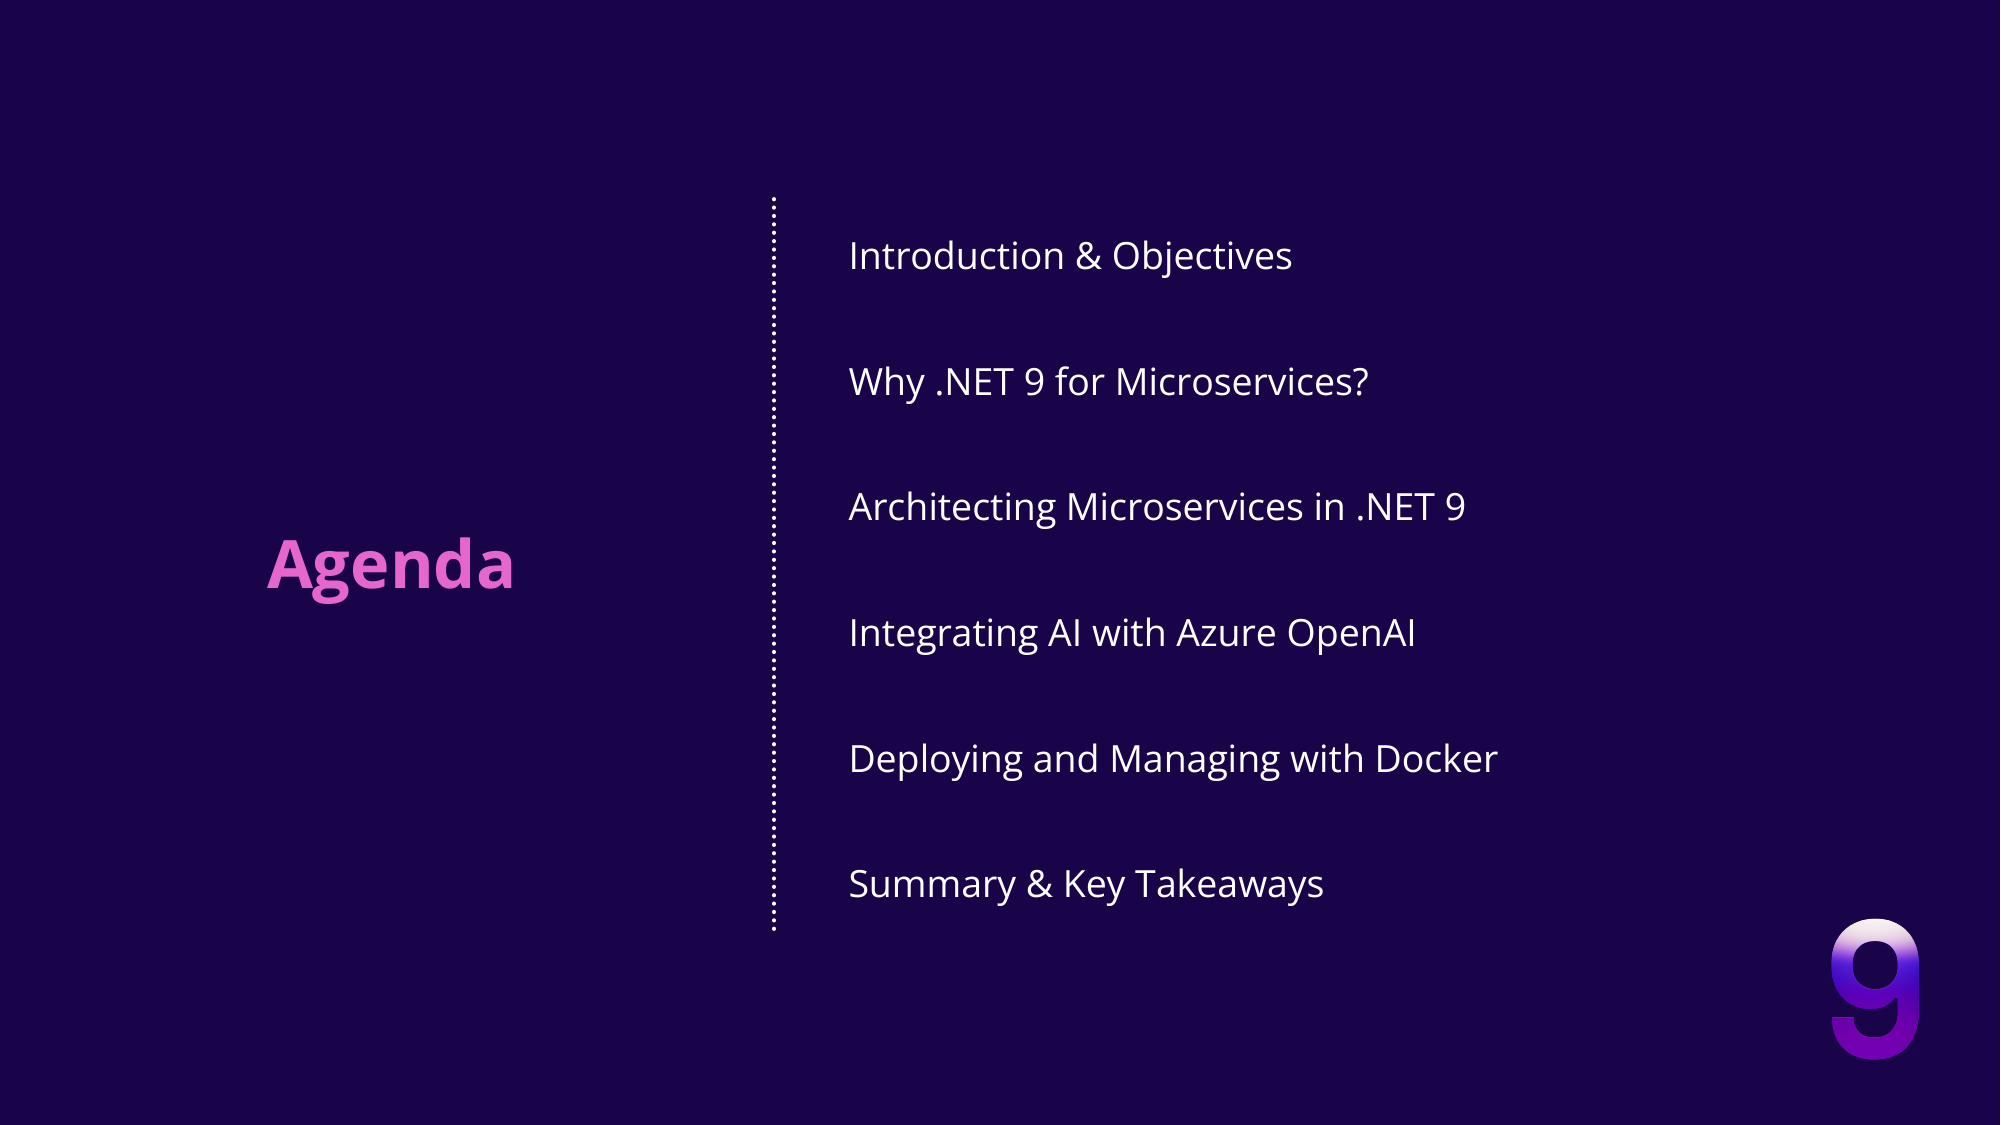

Introduction & Objectives
Why .NET 9 for Microservices?
Architecting Microservices in .NET 9
Agenda
Integrating AI with Azure OpenAI
Deploying and Managing with Docker
Summary & Key Takeaways